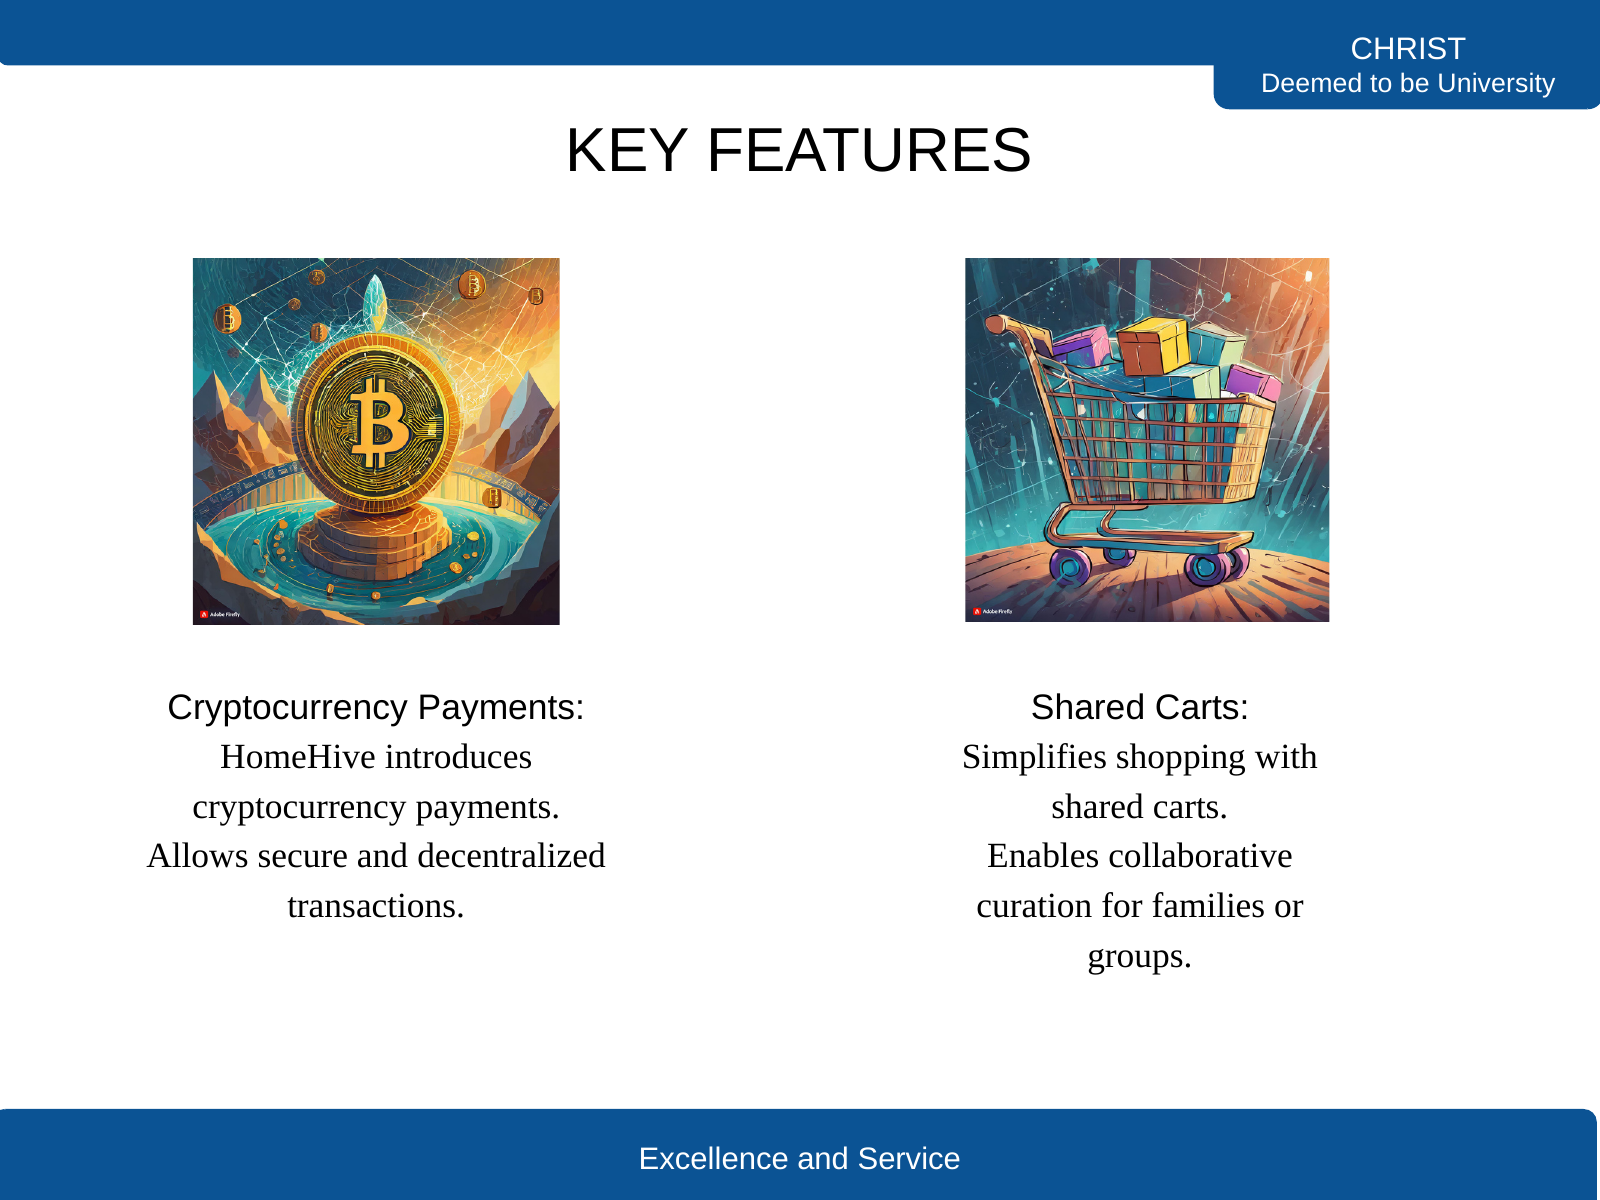

CHRIST
Deemed to be University
KEY FEATURES

Cryptocurrency Payments:
HomeHive introduces cryptocurrency payments.
Allows secure and decentralized transactions.

Shared Carts:
Simplifies shopping with shared carts.
Enables collaborative curation for families or groups.

Excellence and Service